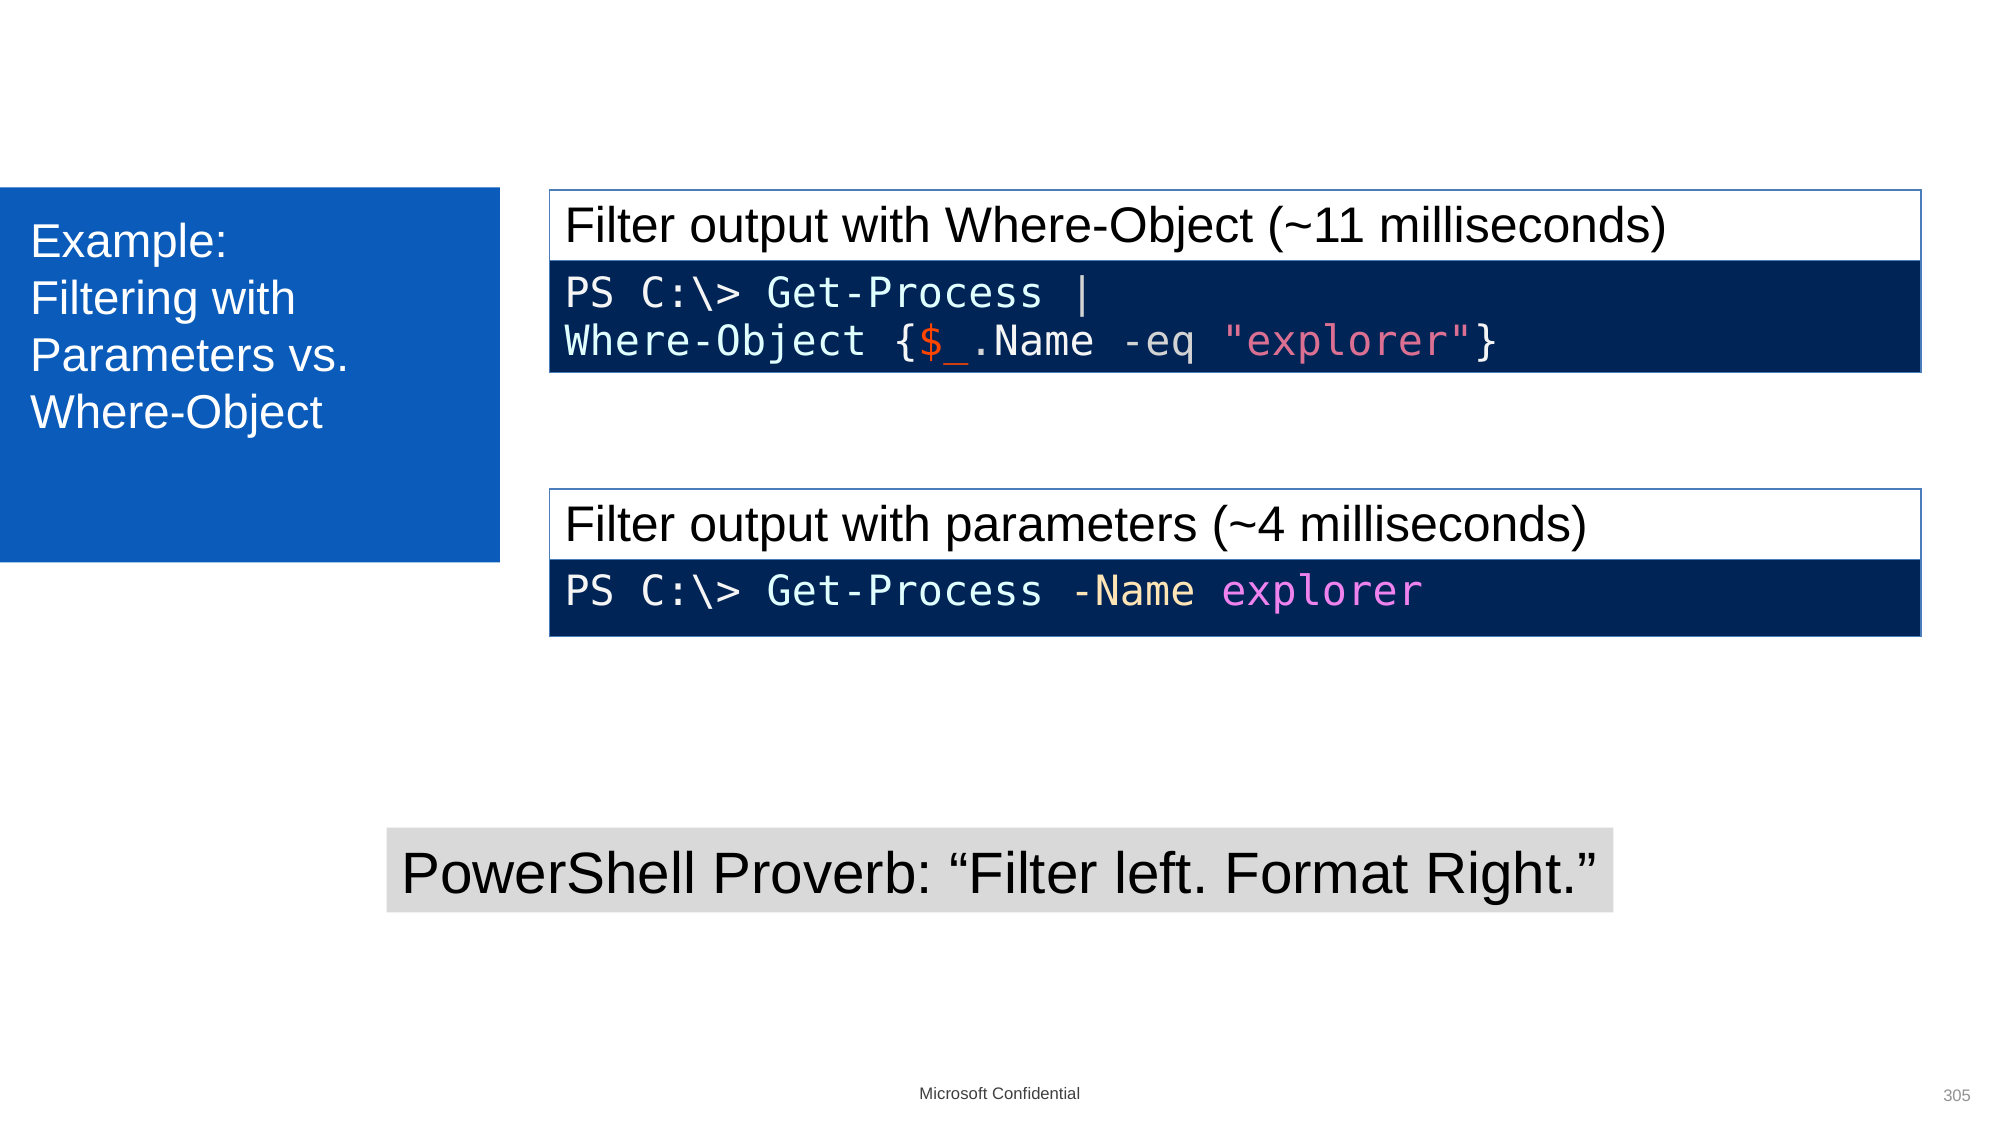

# Example: Filtering with Parameters vs. Where-Object
| Filter output with Where-Object (~11 milliseconds) |
| --- |
| PS C:\> Get-Process | Where-Object {$\_.Name -eq "explorer"} |
| Filter output with parameters (~4 milliseconds) |
| --- |
| PS C:\> Get-Process -Name explorer |
PowerShell Proverb: “Filter left. Format Right.”
305